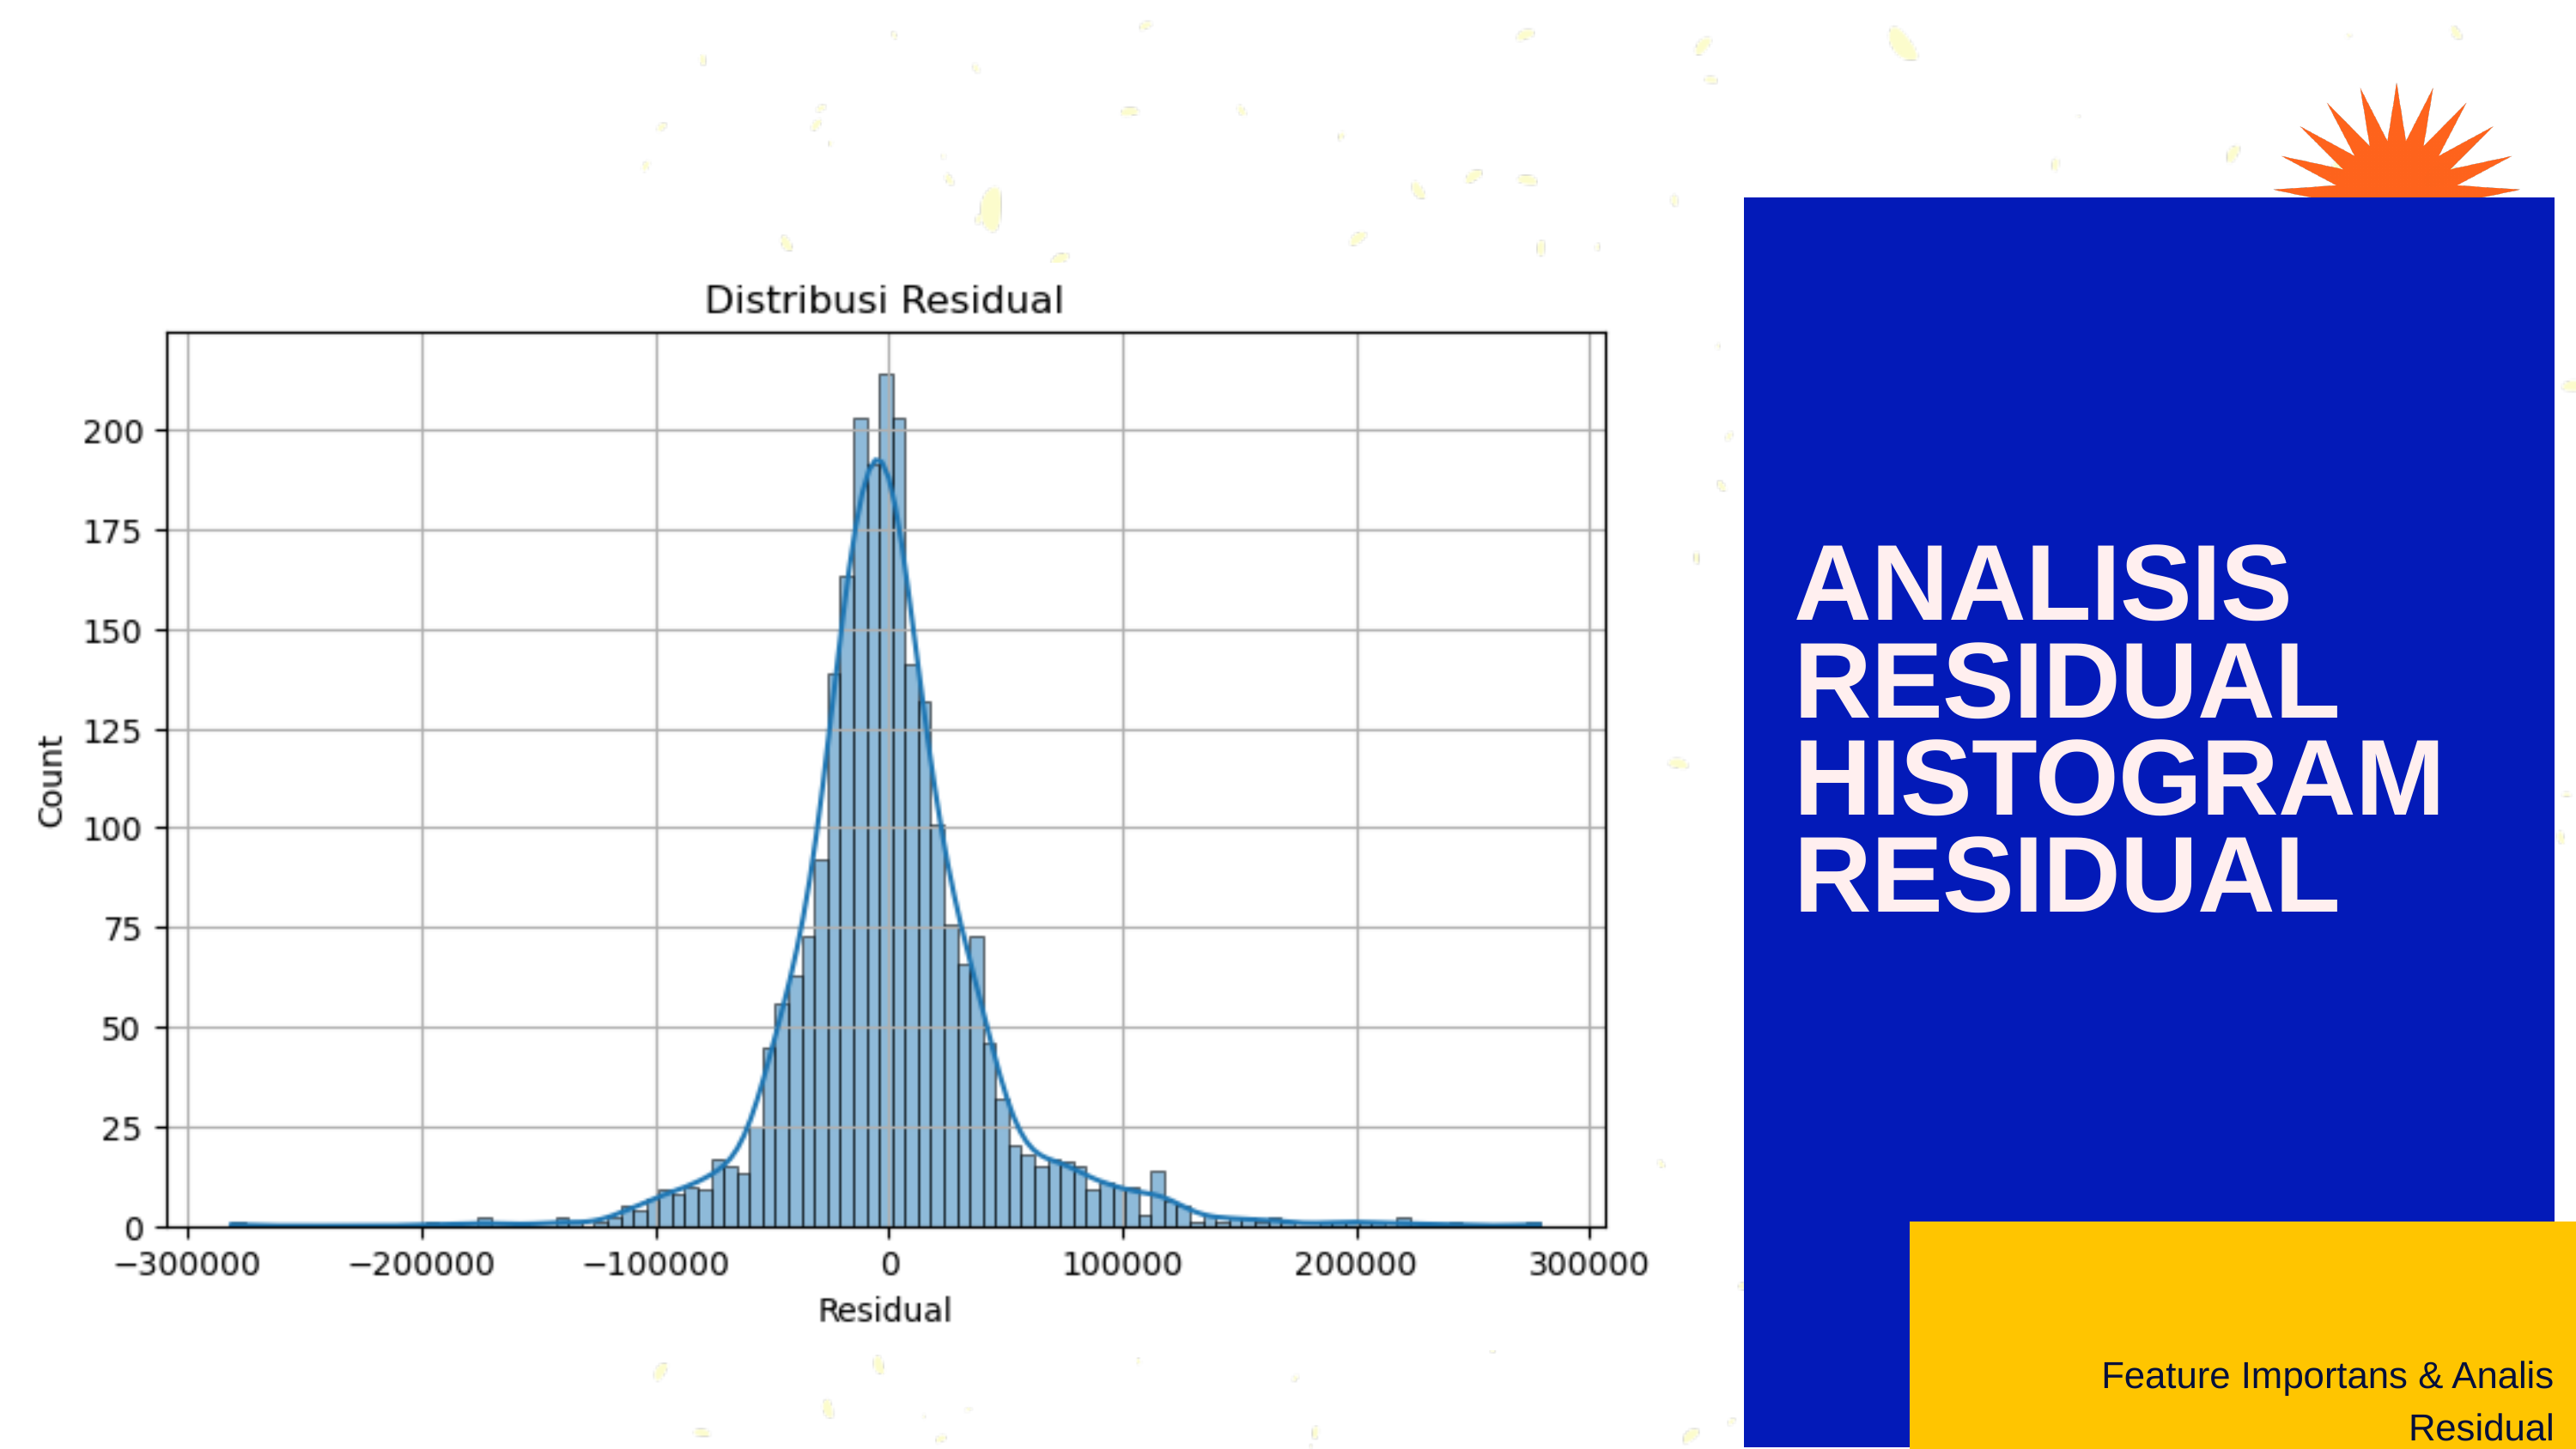

ANALISIS RESIDUAL HISTOGRAM RESIDUAL

Feature Importans & Analis Residual